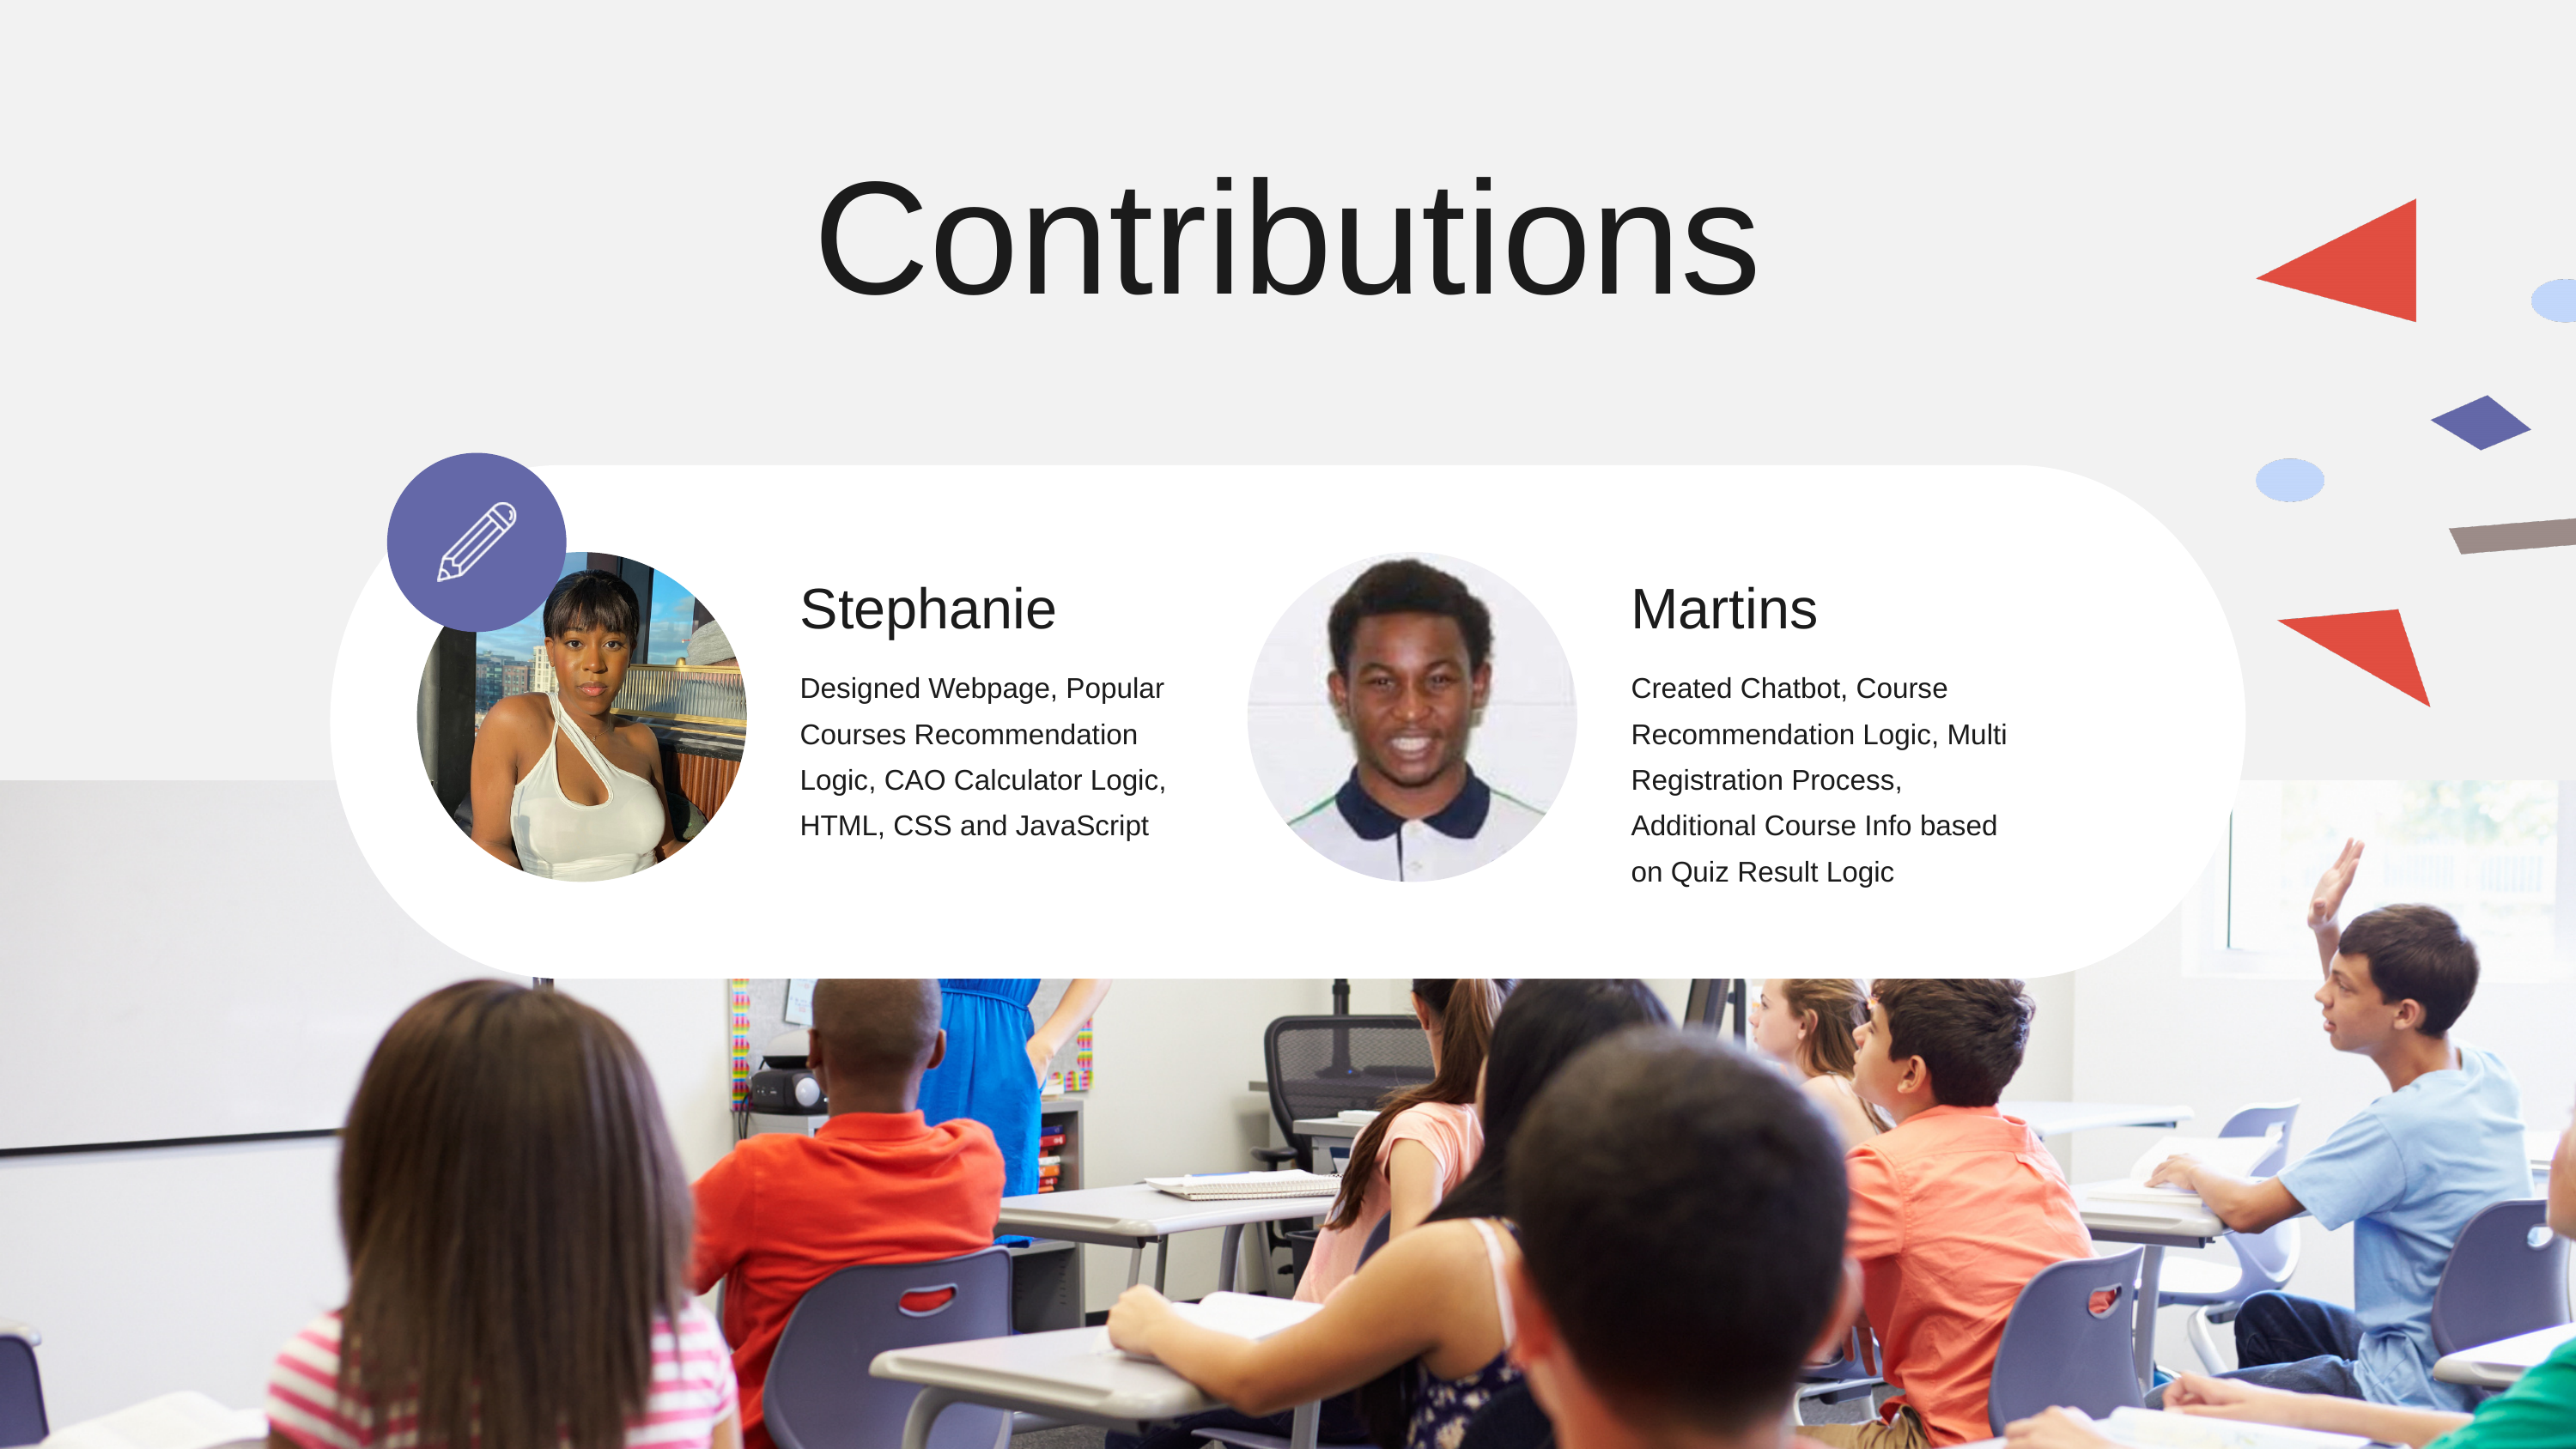

Contributions

Stephanie
Martins
Designed Webpage, Popular Courses Recommendation Logic, CAO Calculator Logic, HTML, CSS and JavaScript
Created Chatbot, Course Recommendation Logic, Multi Registration Process, Additional Course Info based on Quiz Result Logic